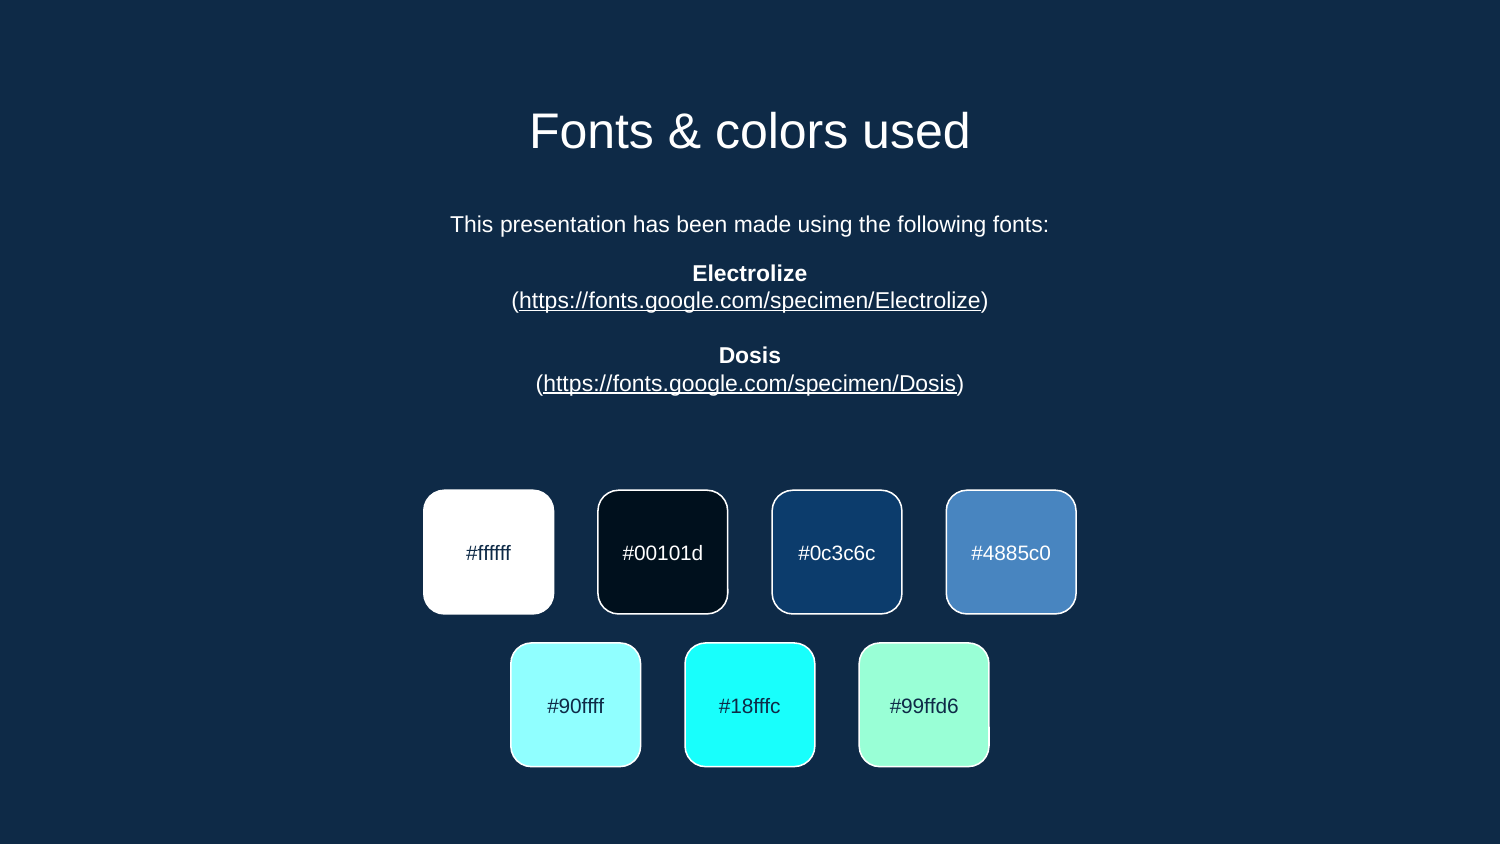

# Fonts & colors used
This presentation has been made using the following fonts:
Electrolize
(https://fonts.google.com/specimen/Electrolize)

Dosis
(https://fonts.google.com/specimen/Dosis)

#ffffff
#00101d
#0c3c6c
#4885c0

#90ffff
#18fffc
#99ffd6